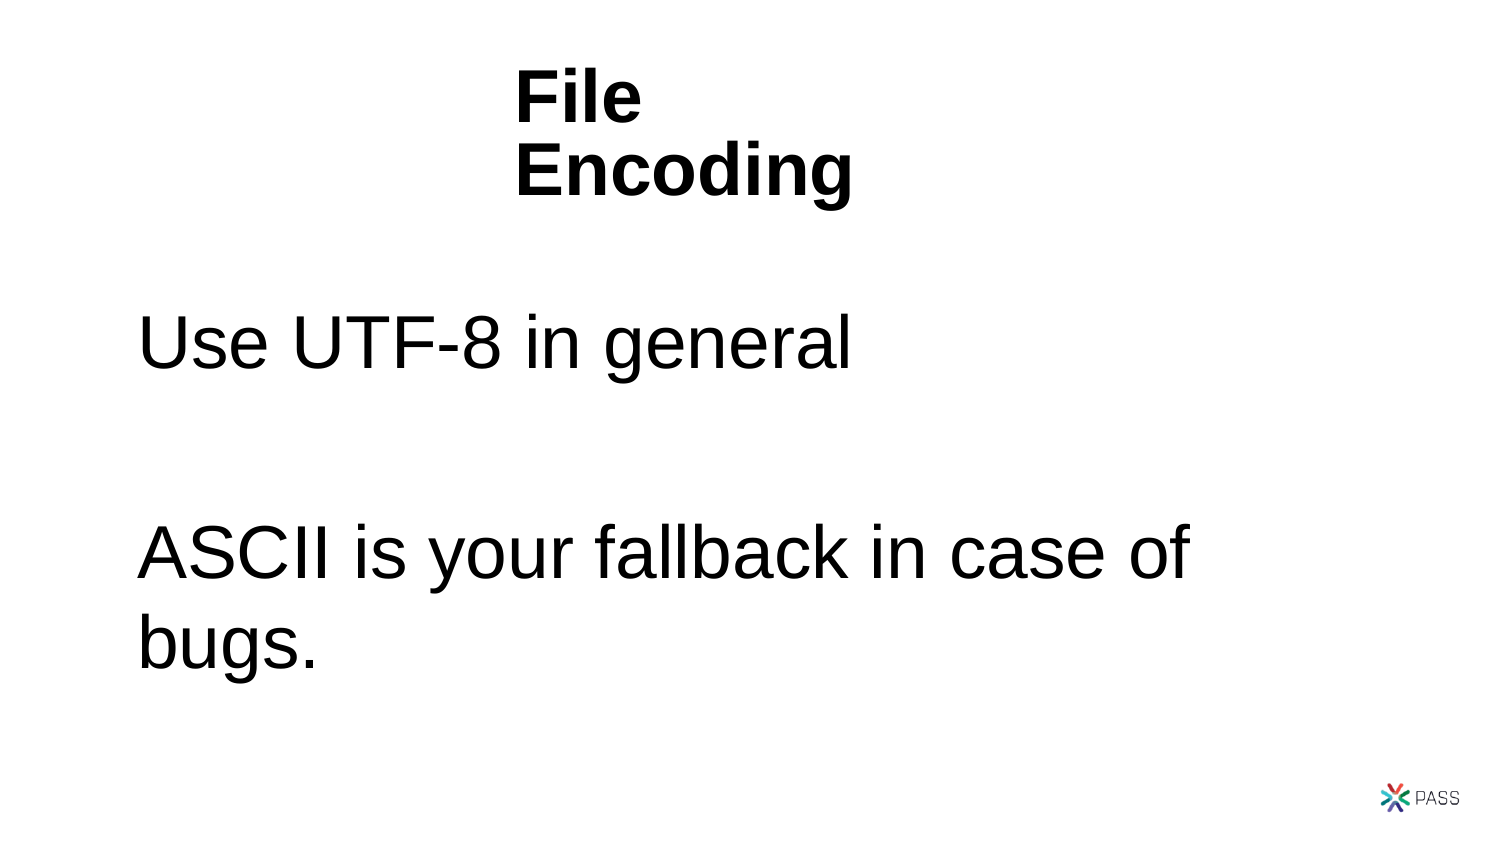

# File Encoding
Use UTF-8 in general

ASCII is your fallback in case of bugs.